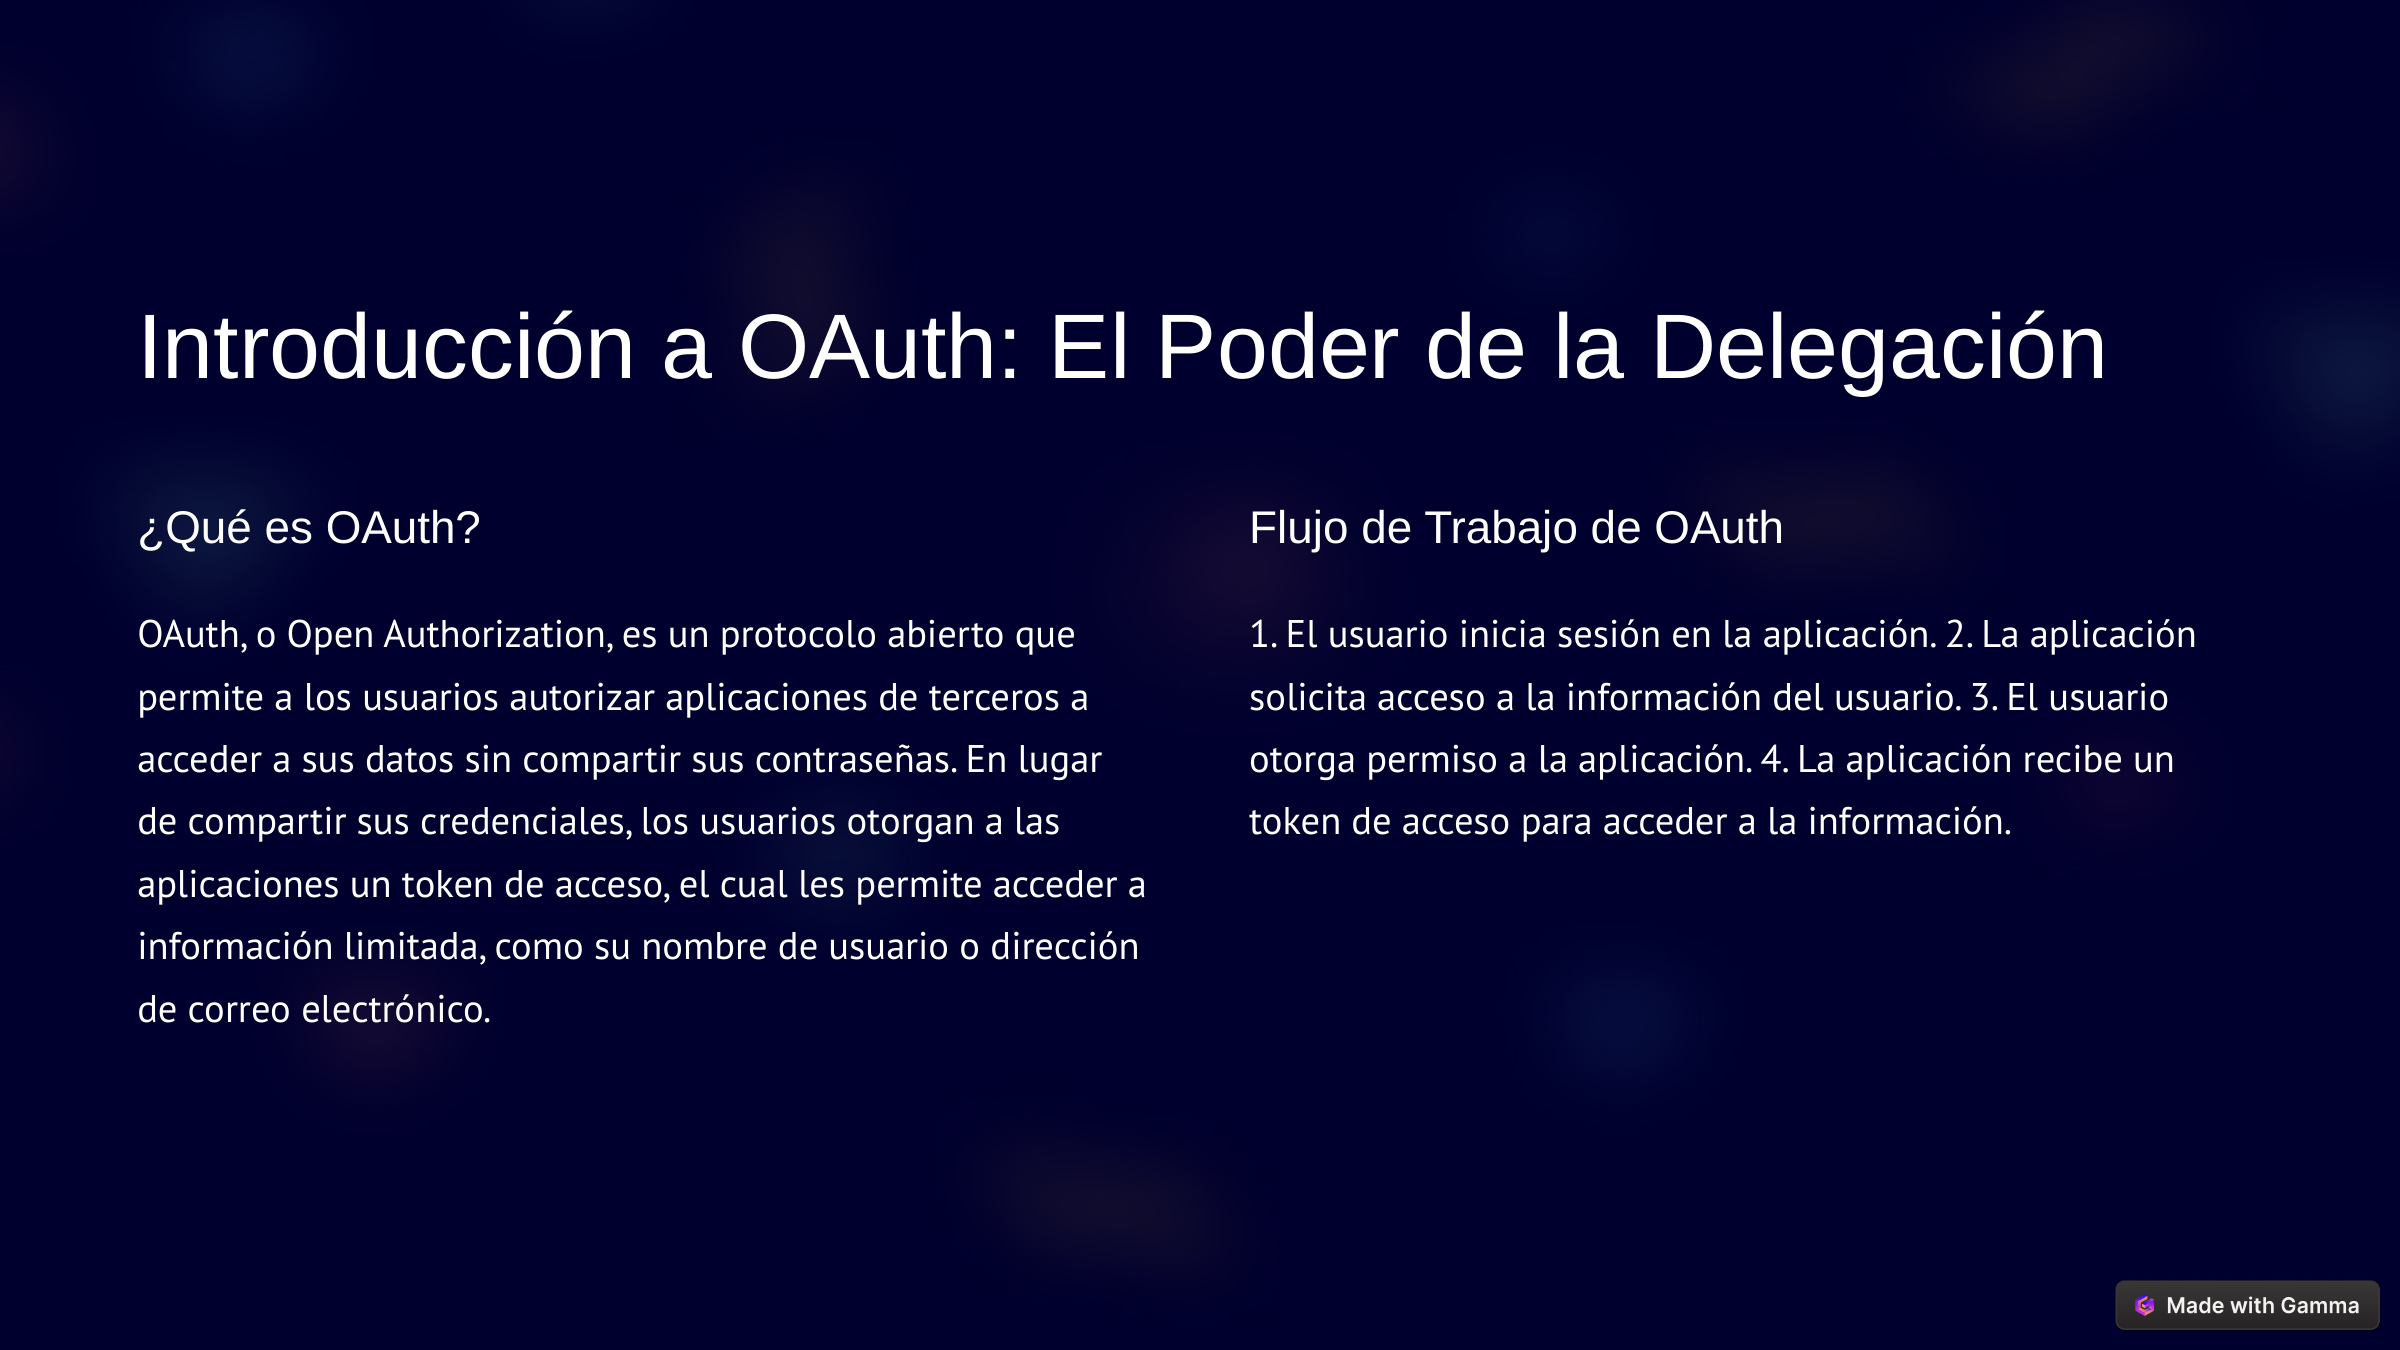

Introducción a OAuth: El Poder de la Delegación
¿Qué es OAuth?
Flujo de Trabajo de OAuth
OAuth, o Open Authorization, es un protocolo abierto que permite a los usuarios autorizar aplicaciones de terceros a acceder a sus datos sin compartir sus contraseñas. En lugar de compartir sus credenciales, los usuarios otorgan a las aplicaciones un token de acceso, el cual les permite acceder a información limitada, como su nombre de usuario o dirección de correo electrónico.
1. El usuario inicia sesión en la aplicación. 2. La aplicación solicita acceso a la información del usuario. 3. El usuario otorga permiso a la aplicación. 4. La aplicación recibe un token de acceso para acceder a la información.